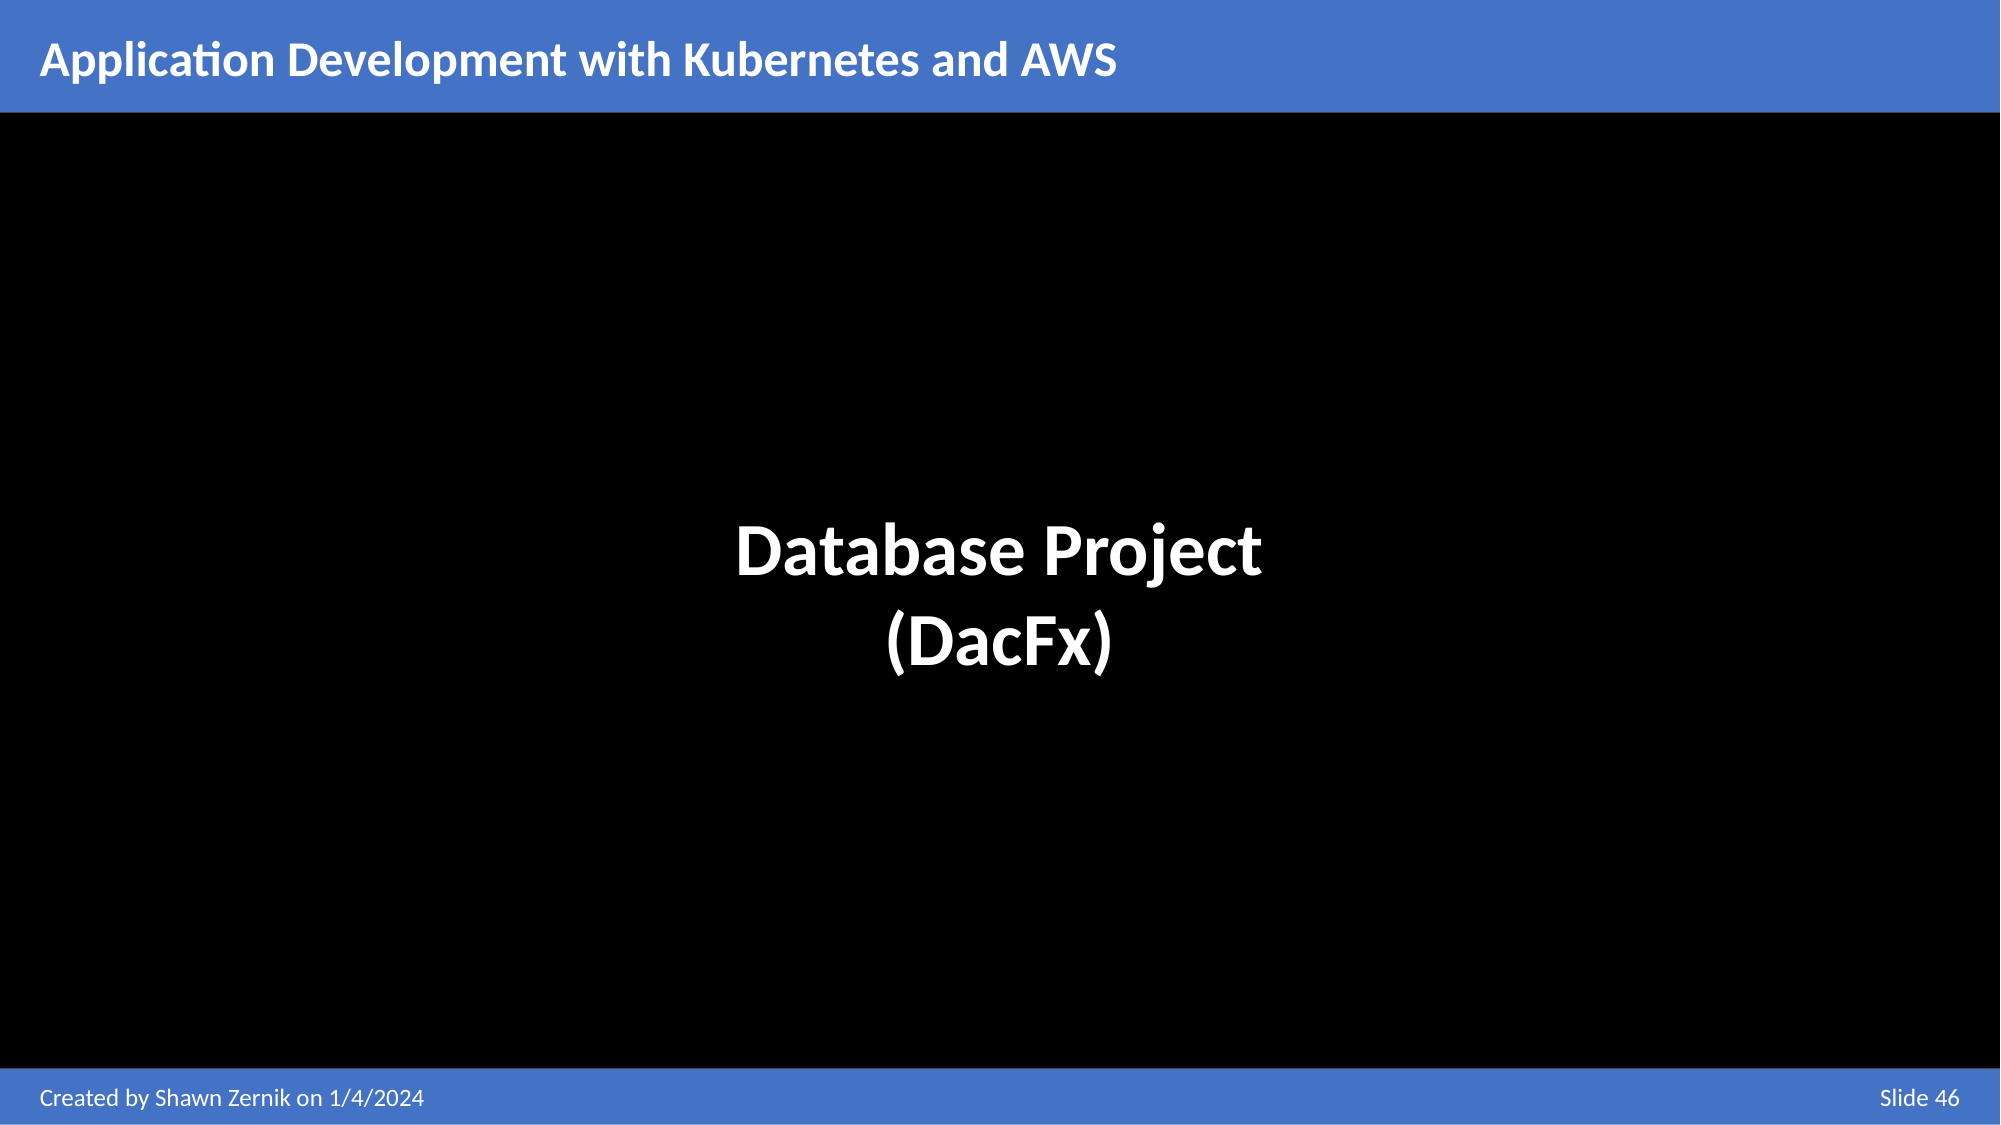

Application Development with Kubernetes and AWS
Database Project
(DacFx)

Created by Shawn Zernik on 1/4/2024
Slide 46